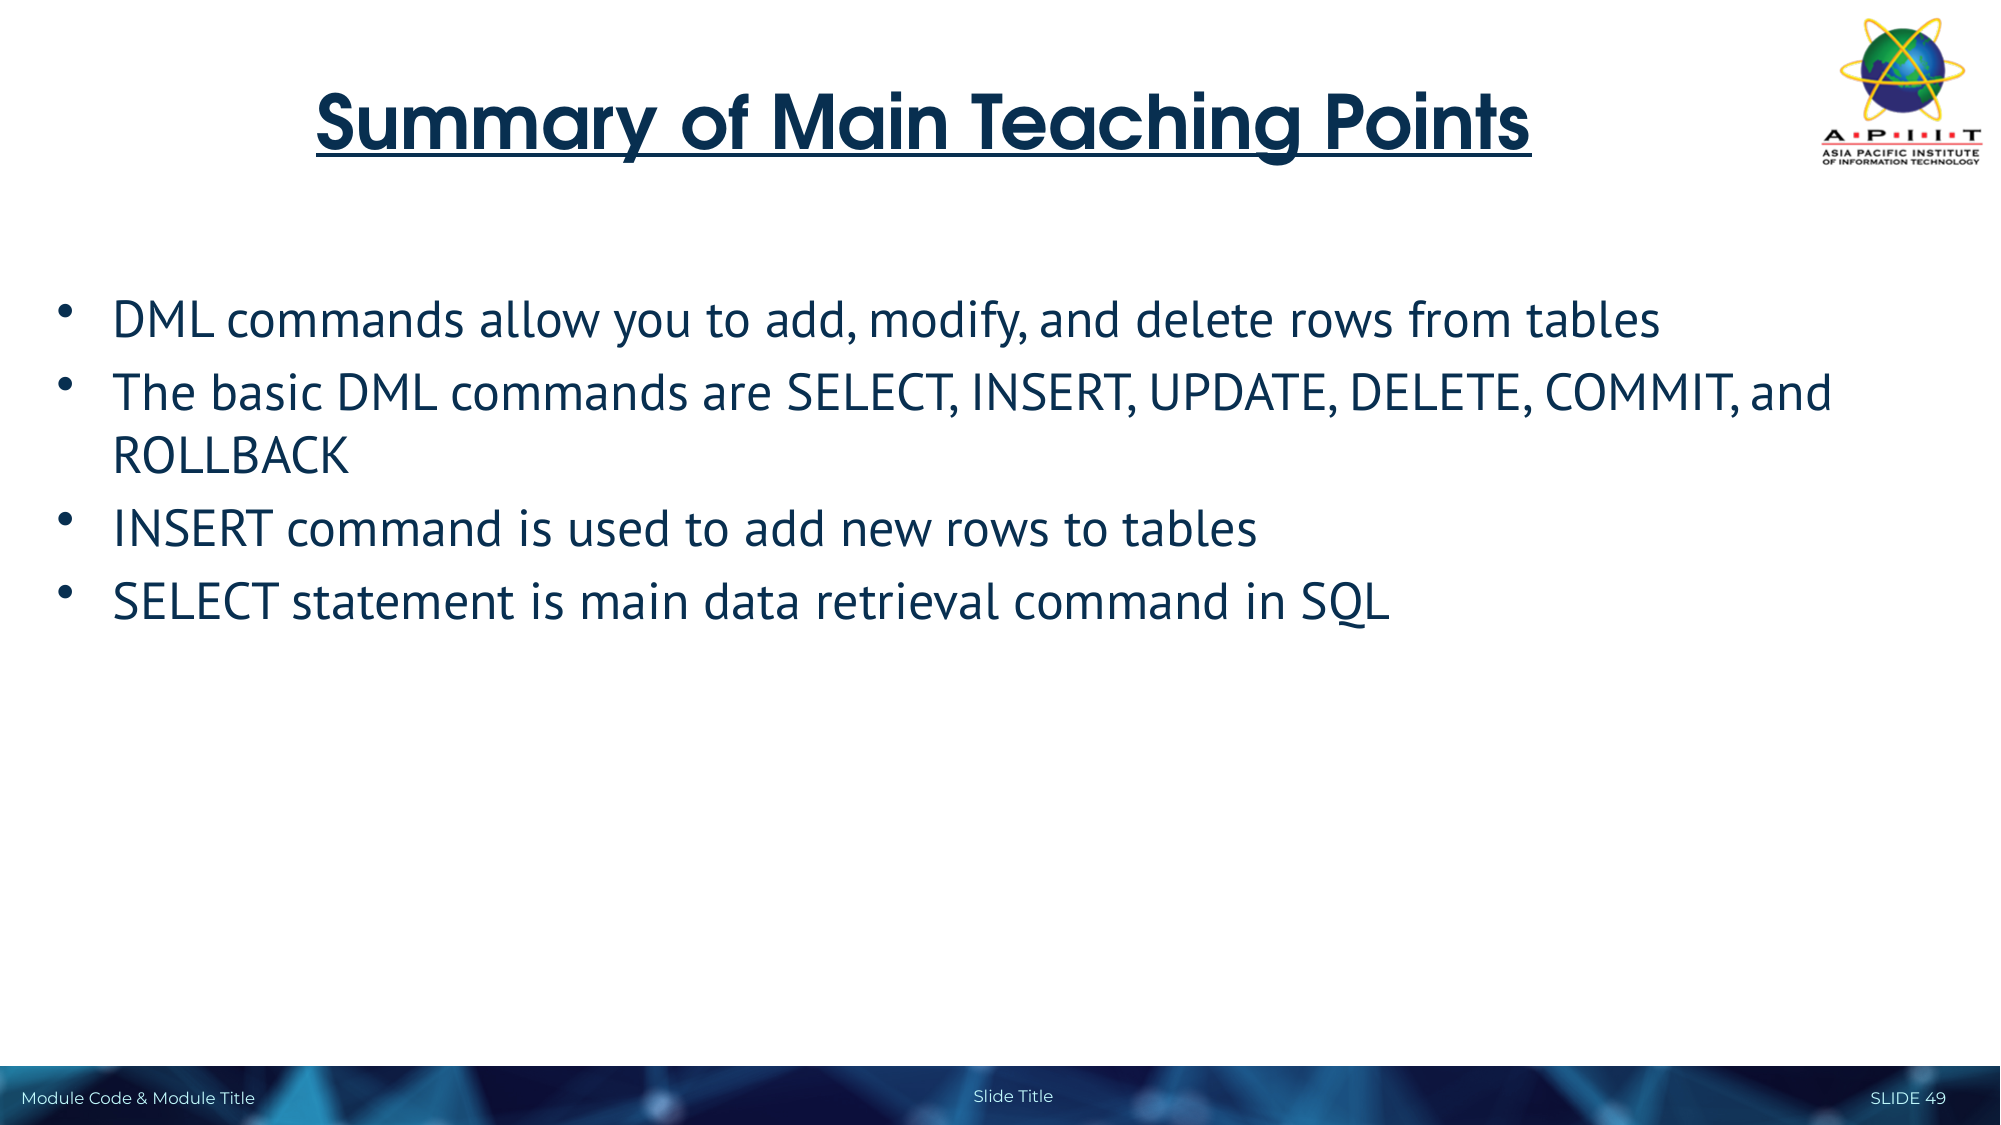

Summary of Main Teaching Points
DML commands allow you to add, modify, and delete rows from tables
The basic DML commands are SELECT, INSERT, UPDATE, DELETE, COMMIT, and ROLLBACK
INSERT command is used to add new rows to tables
SELECT statement is main data retrieval command in SQL